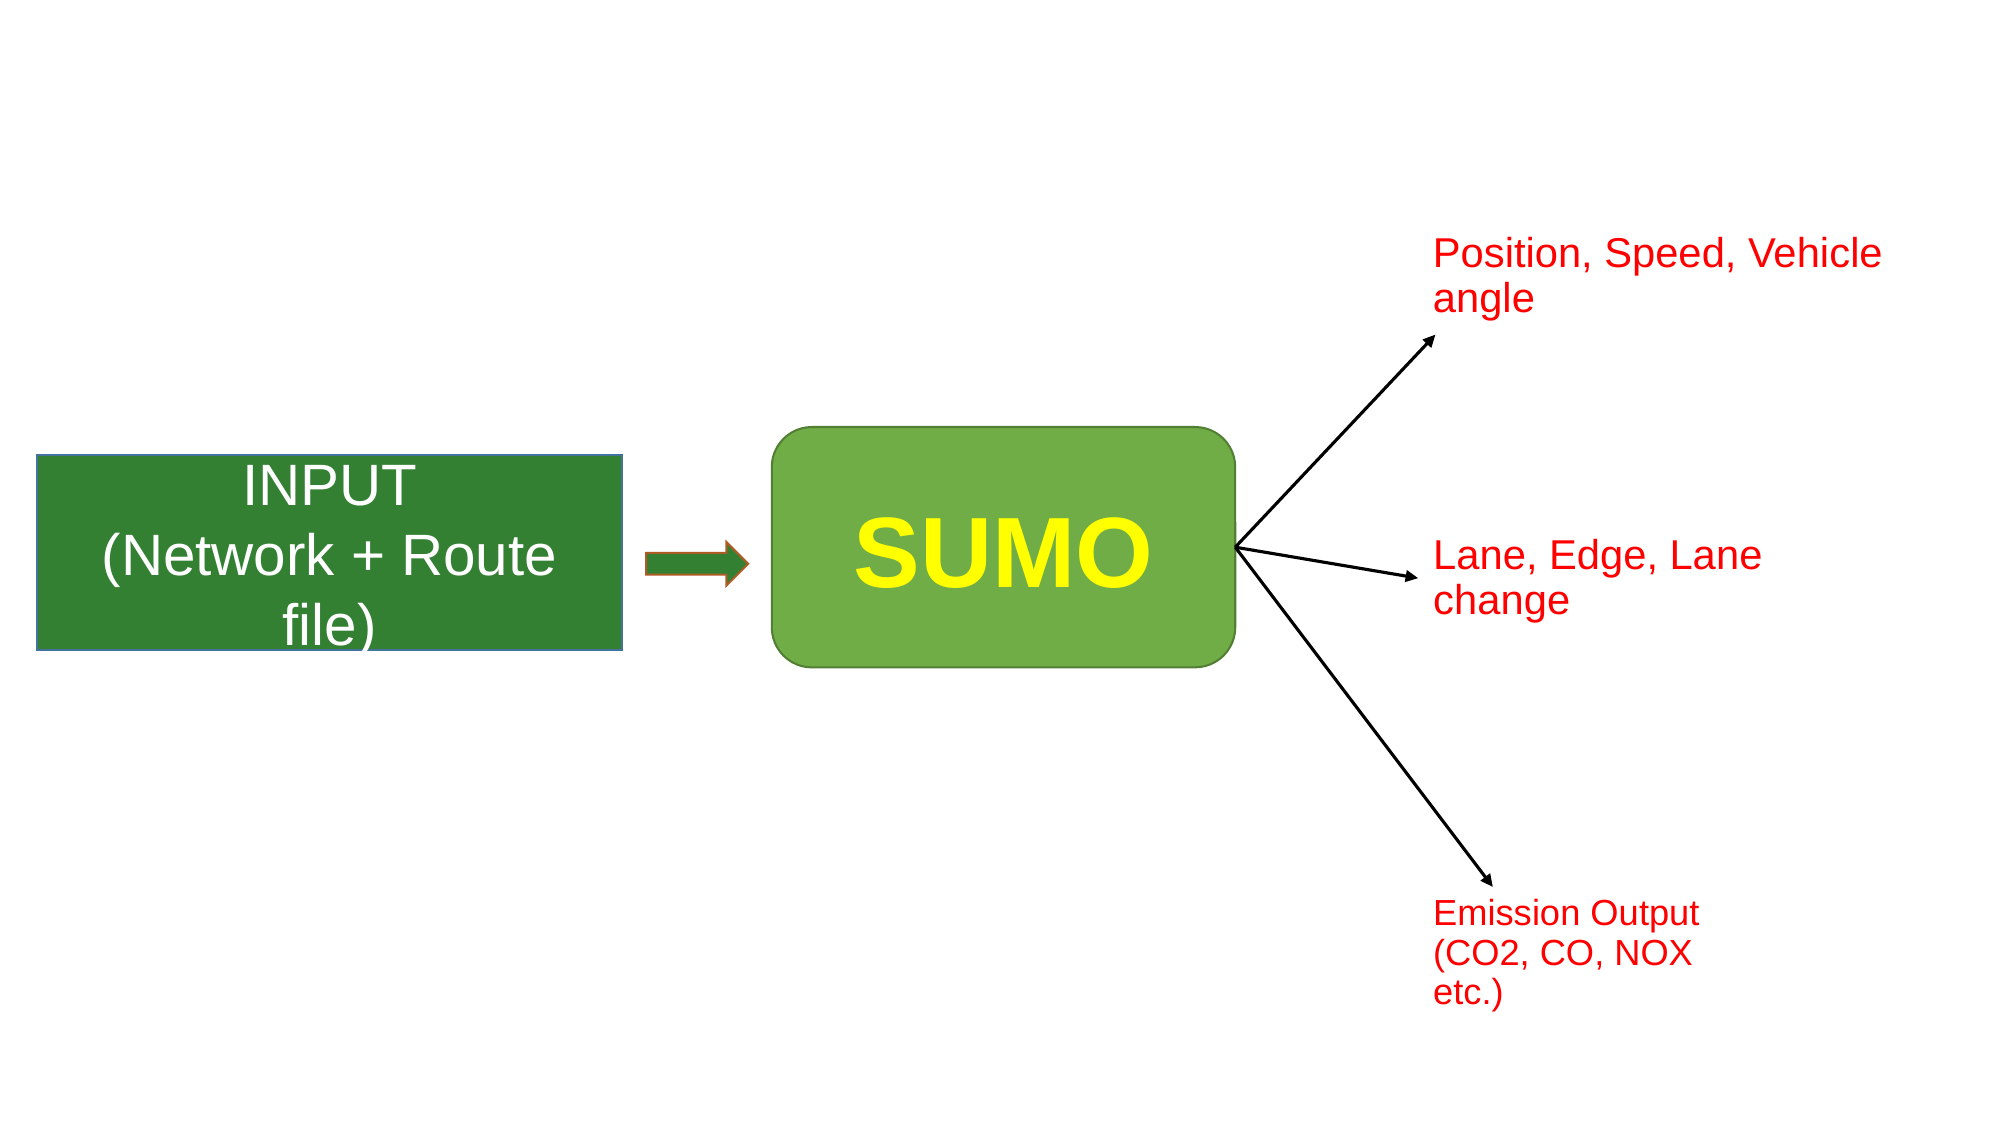

Position, Speed, Vehicle angle
SUMO
INPUT
(Network + Route file)
Lane, Edge, Lane change

# Emission Output (CO2, CO, NOX etc.)